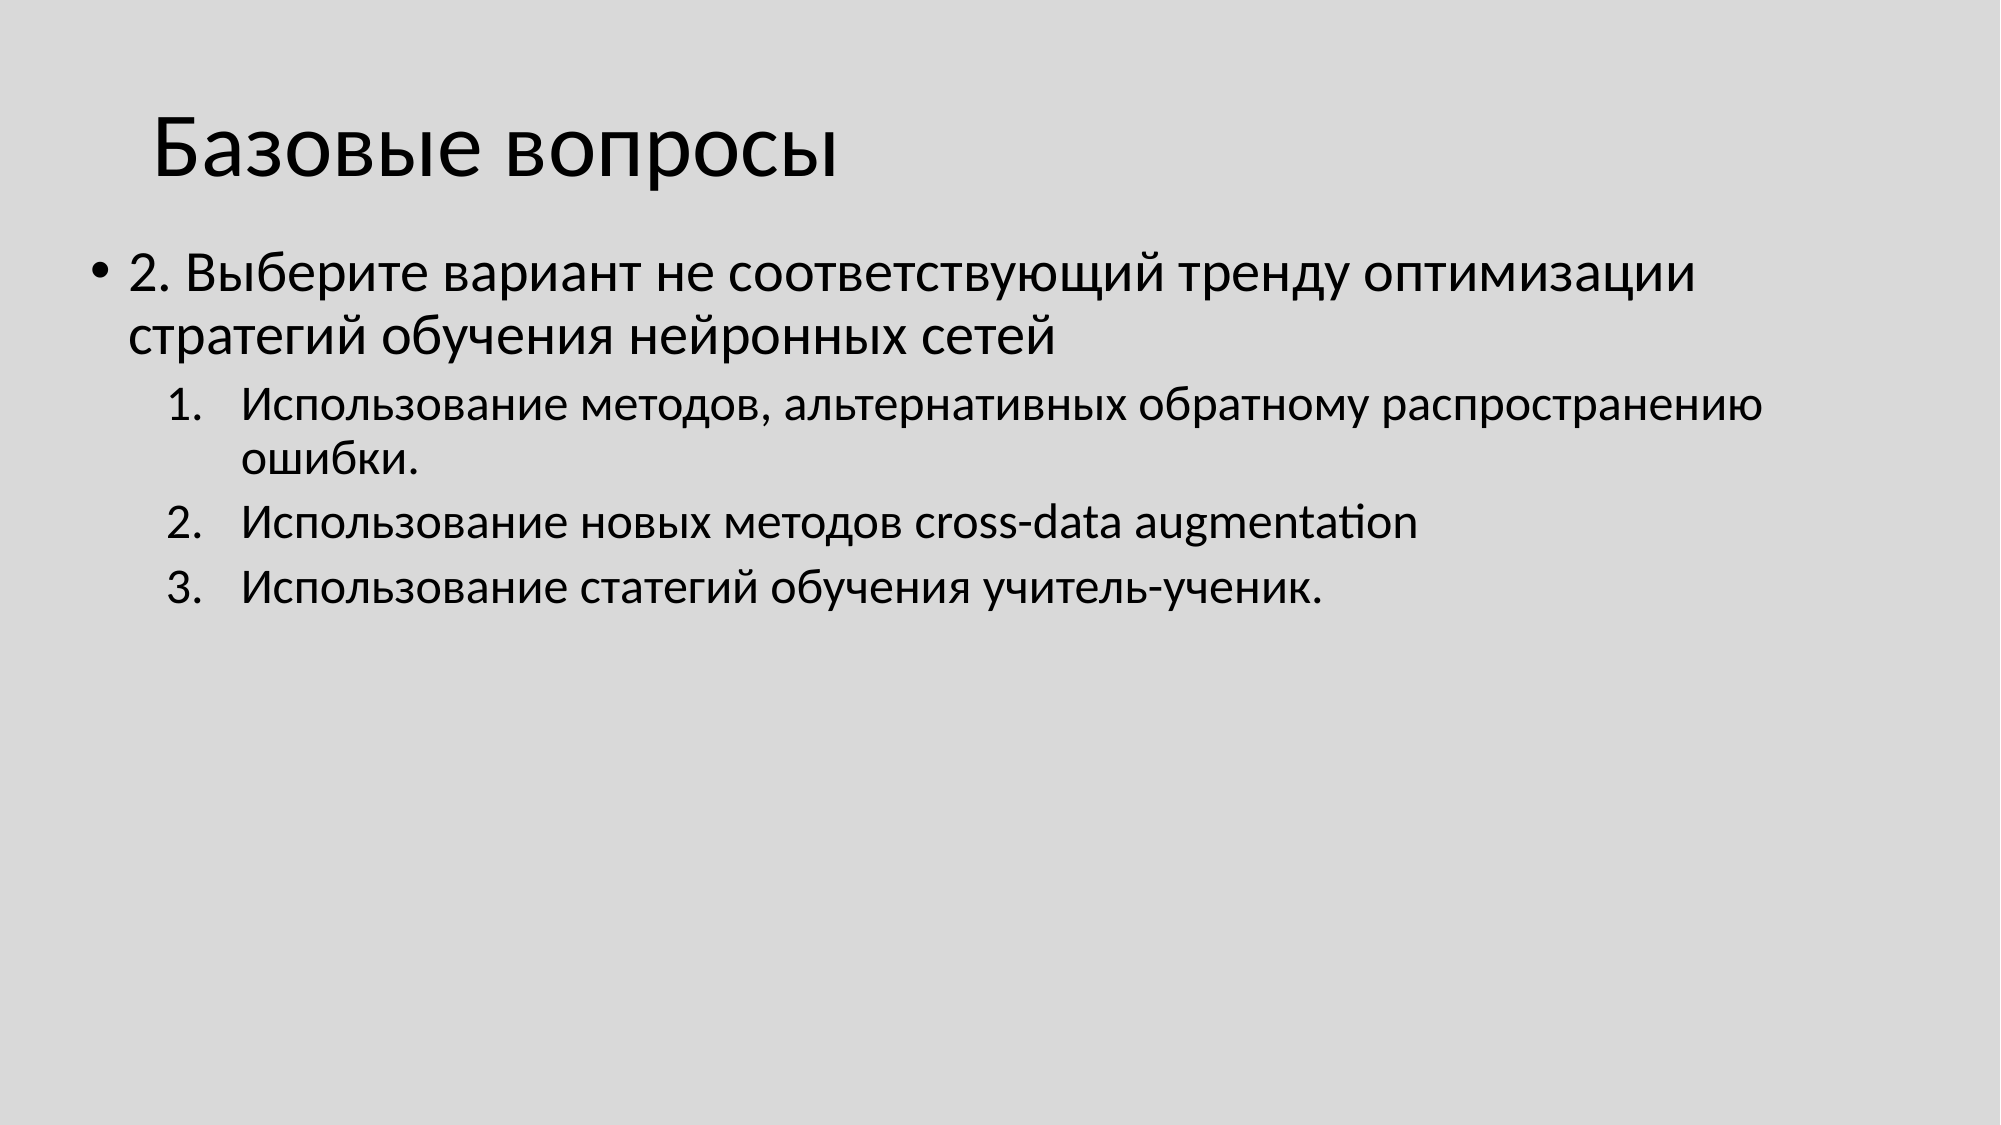

# Базовые вопросы
2. Выберите вариант не соответствующий тренду оптимизации стратегий обучения нейронных сетей
Использование методов, альтернативных обратному распространению ошибки.
Использование новых методов cross-data augmentation
Использование статегий обучения учитель-ученик.